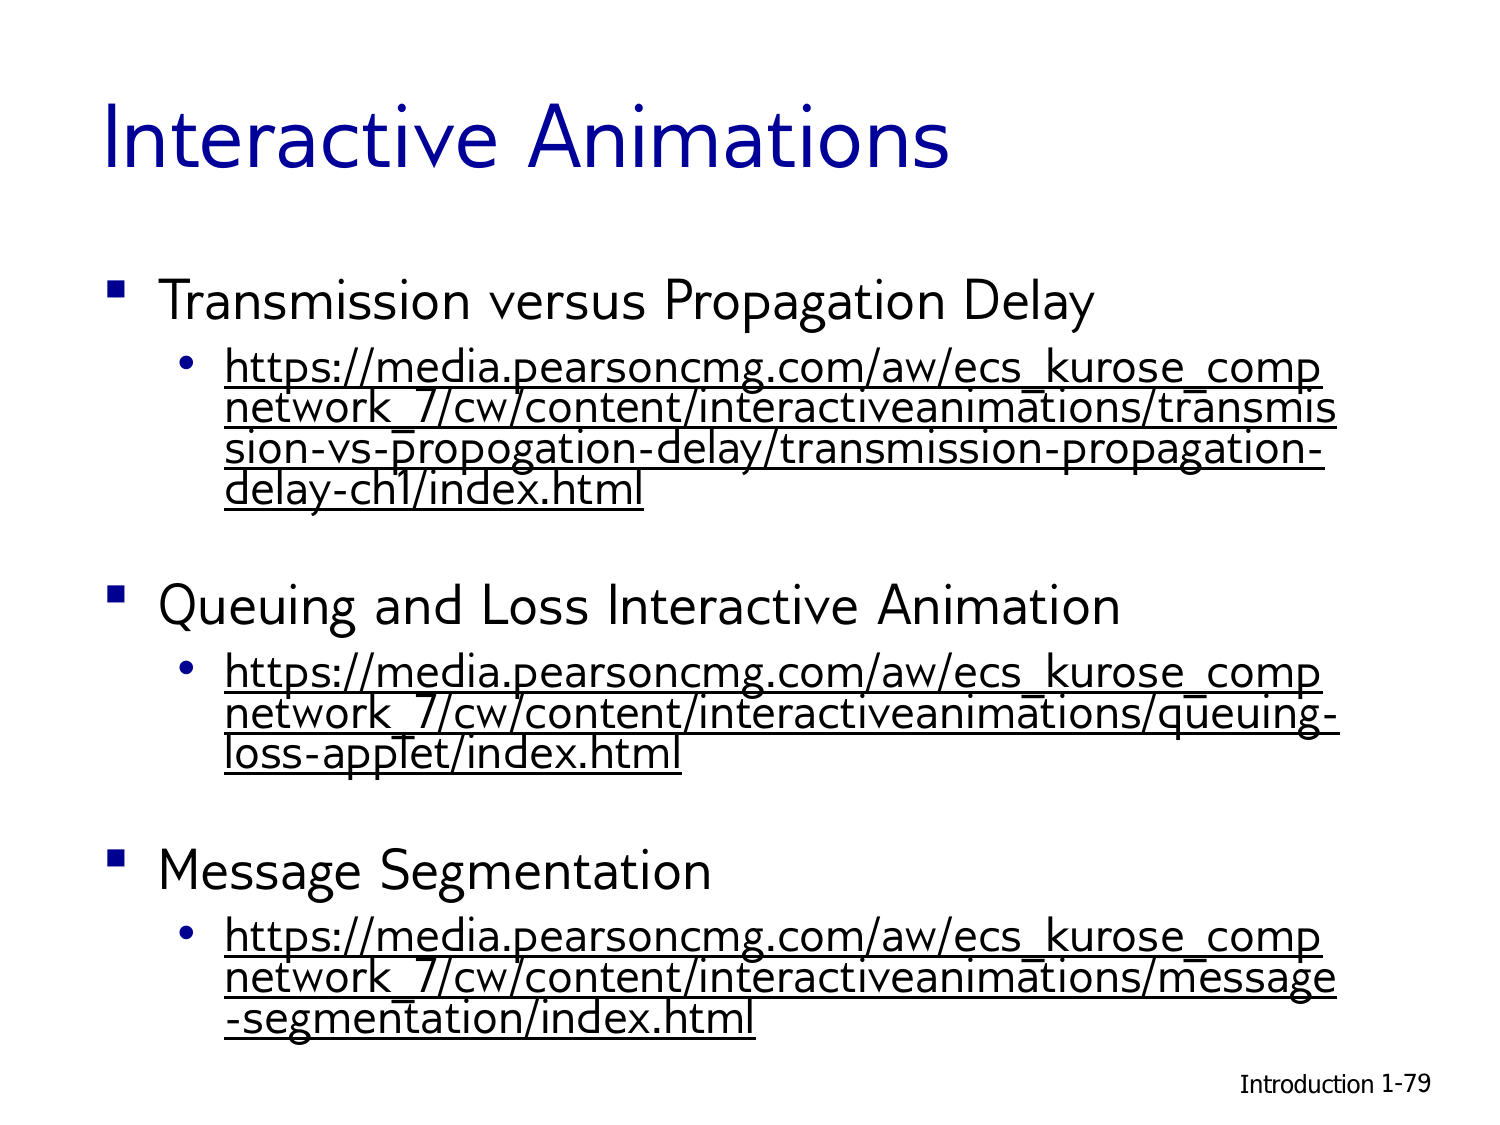

# Interactive Animations
Transmission versus Propagation Delay
https://media.pearsoncmg.com/aw/ecs_kurose_compnetwork_7/cw/content/interactiveanimations/transmission-vs-propogation-delay/transmission-propagation-delay-ch1/index.html
Queuing and Loss Interactive Animation
https://media.pearsoncmg.com/aw/ecs_kurose_compnetwork_7/cw/content/interactiveanimations/queuing-loss-applet/index.html
Message Segmentation
https://media.pearsoncmg.com/aw/ecs_kurose_compnetwork_7/cw/content/interactiveanimations/message-segmentation/index.html

1-79
Introduction